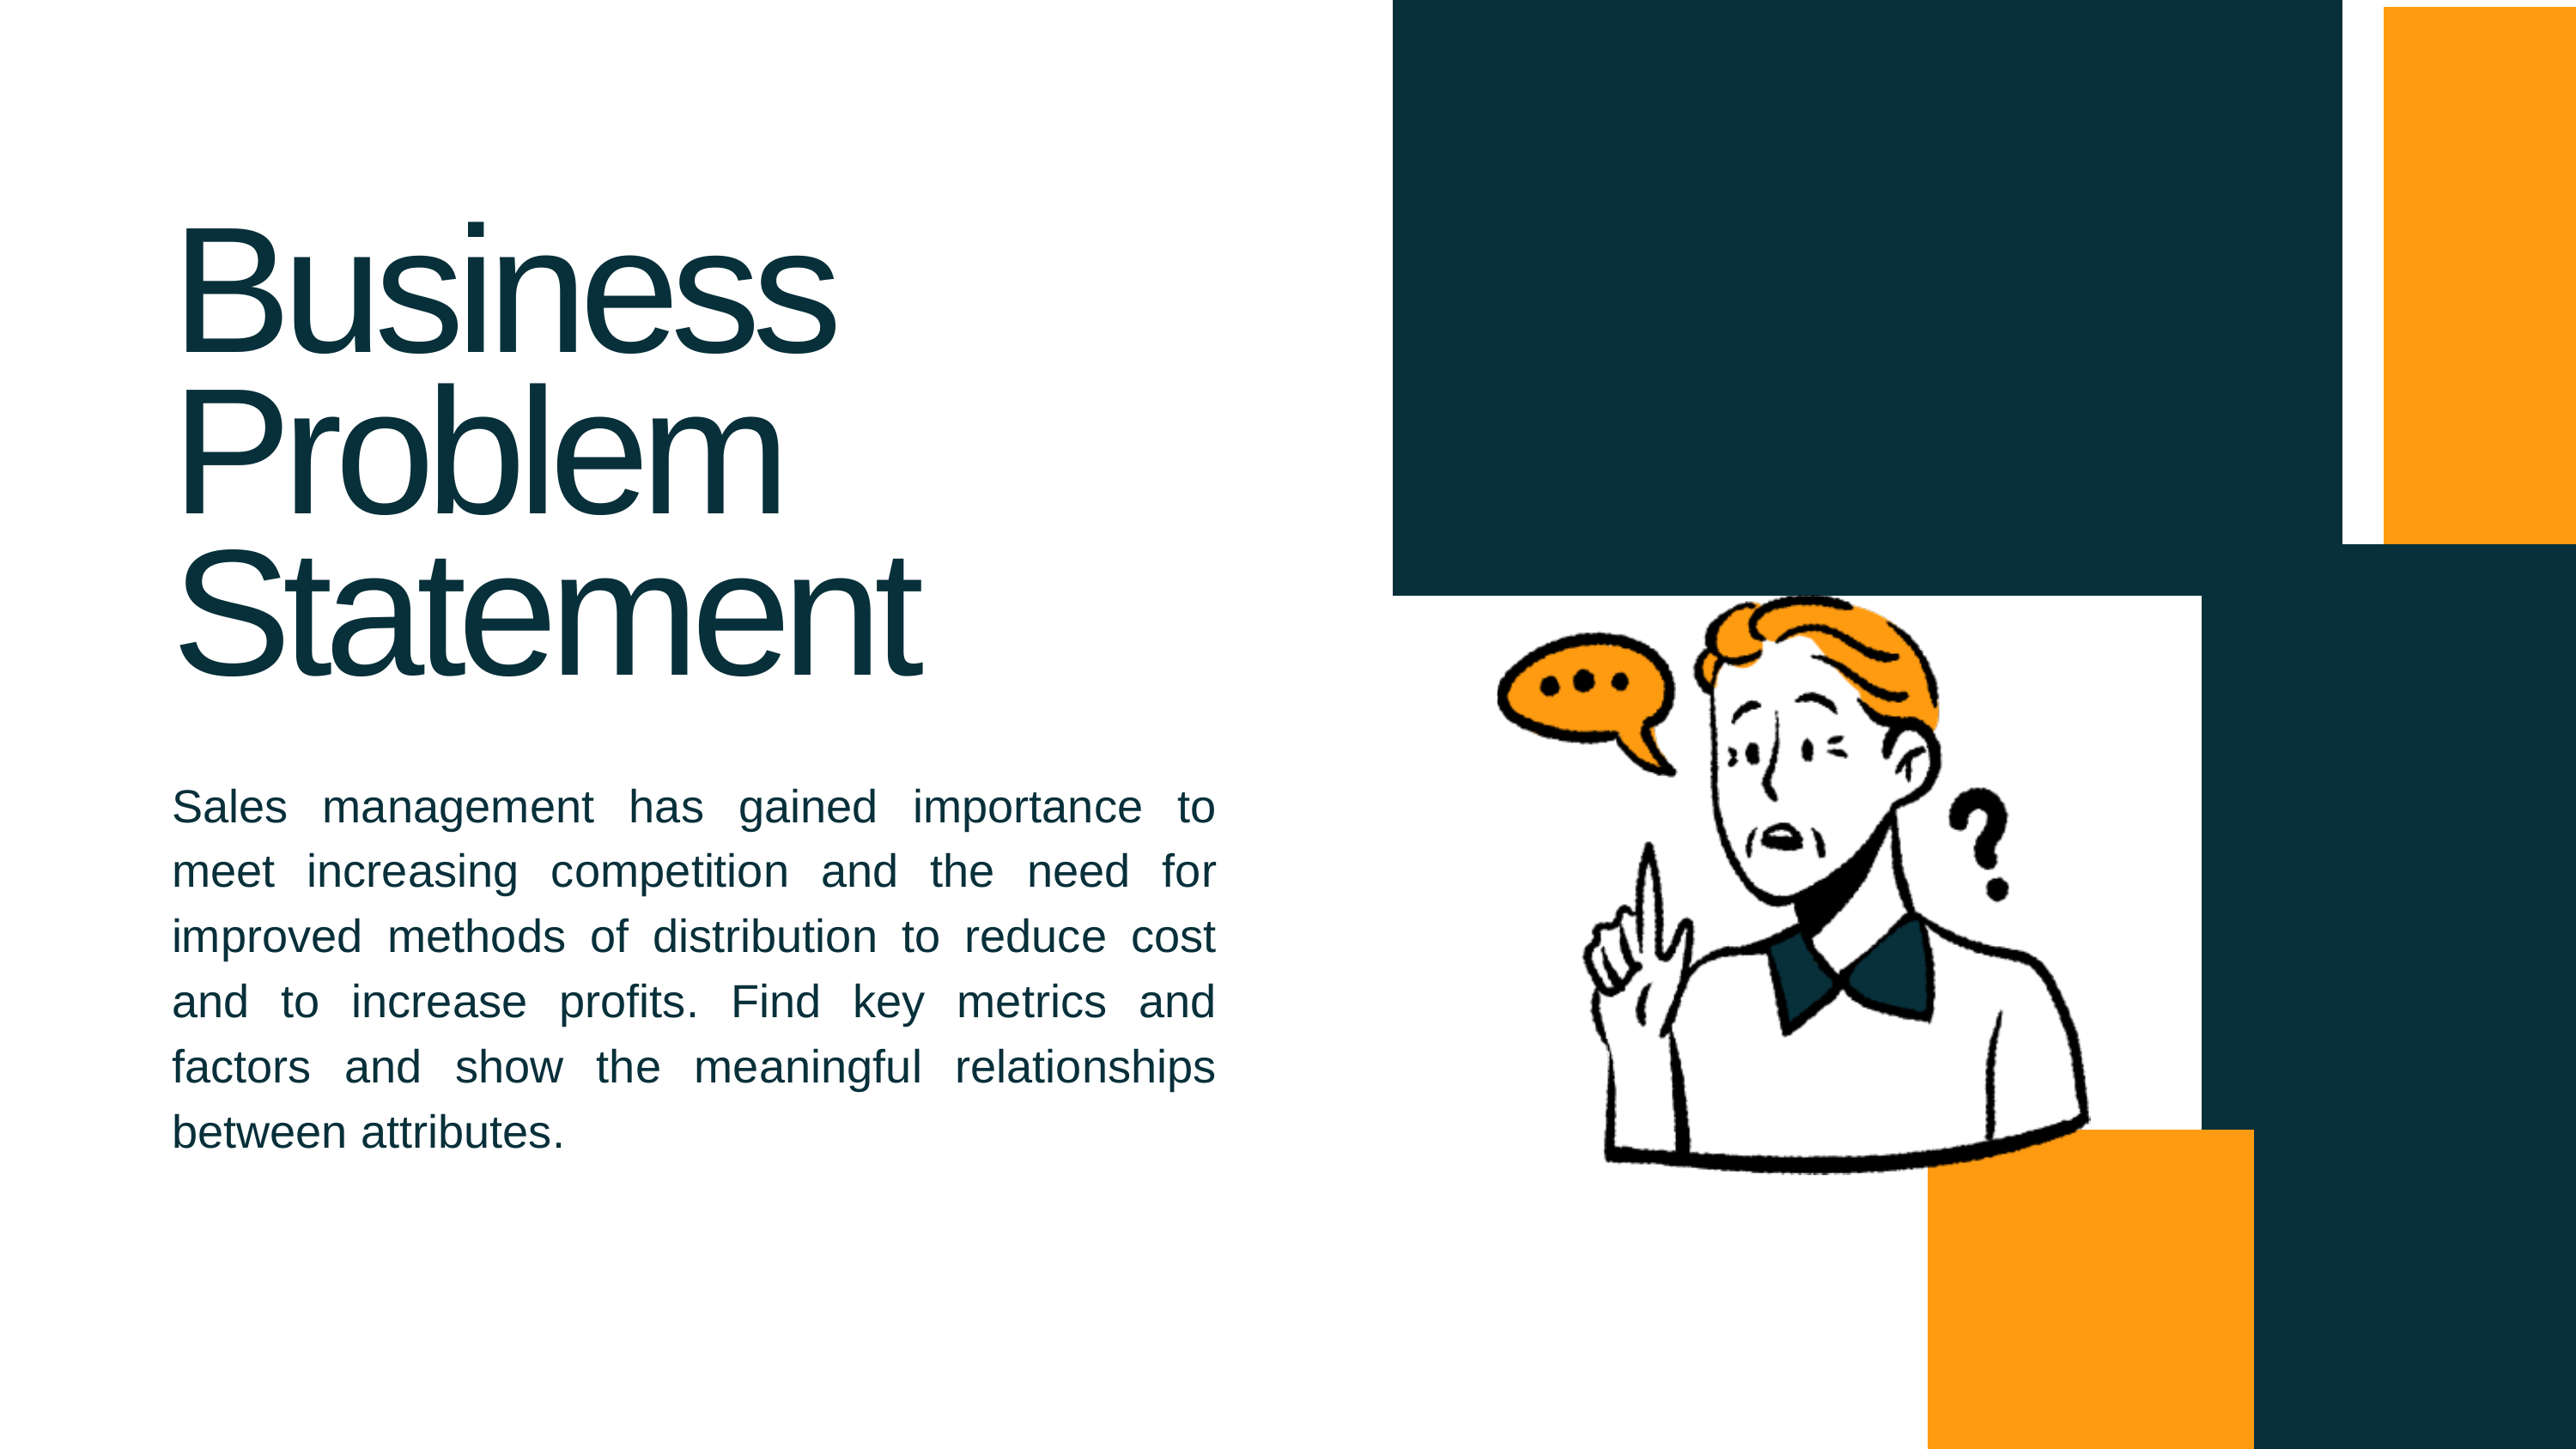

Business Problem Statement

Sales management has gained importance to meet increasing competition and the need for improved methods of distribution to reduce cost and to increase profits. Find key metrics and factors and show the meaningful relationships between attributes.